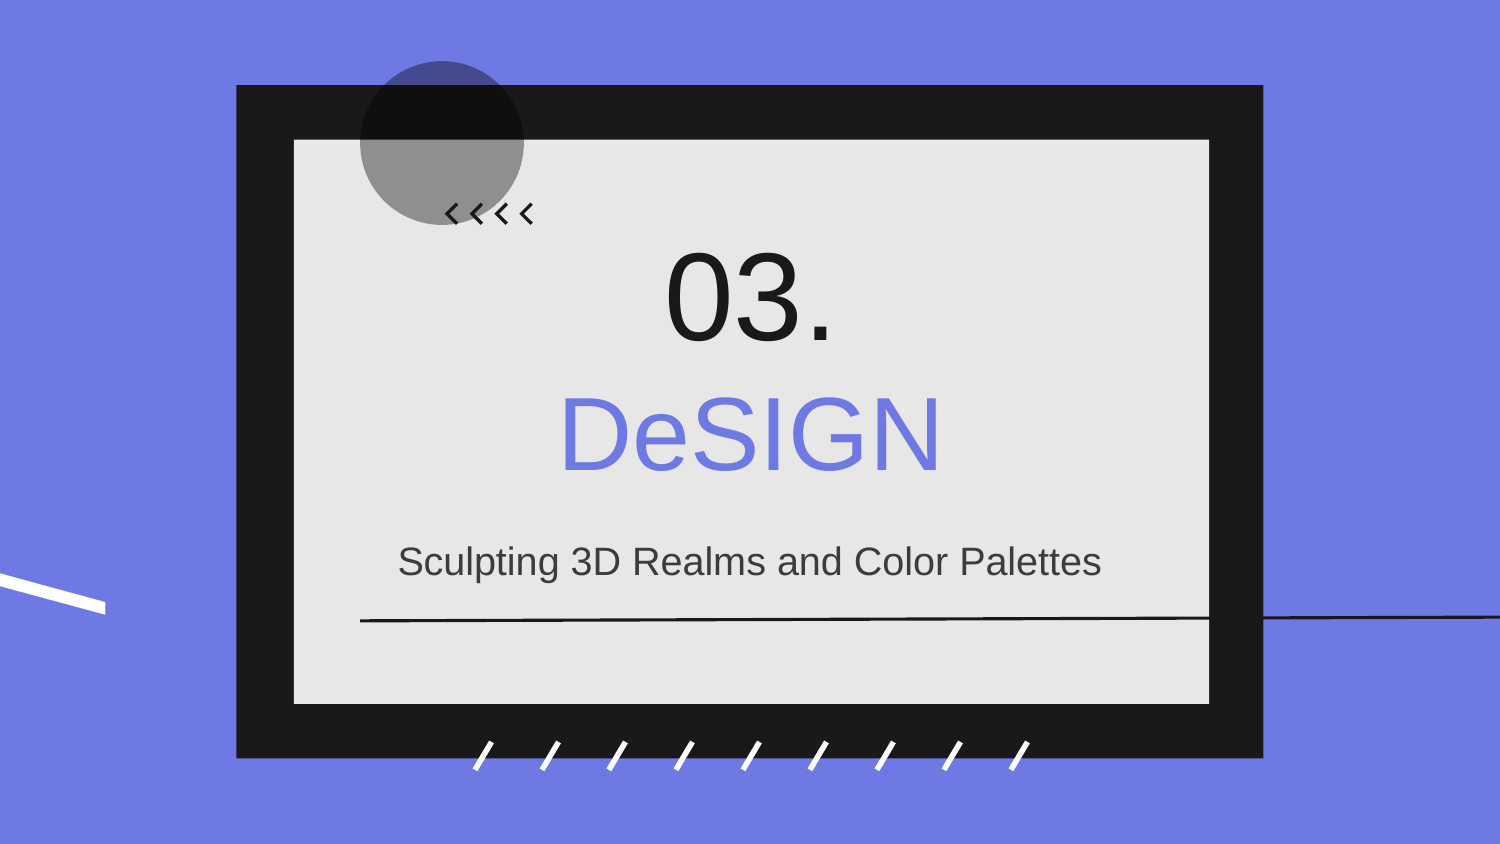

03.
# DeSIGN
Sculpting 3D Realms and Color Palettes